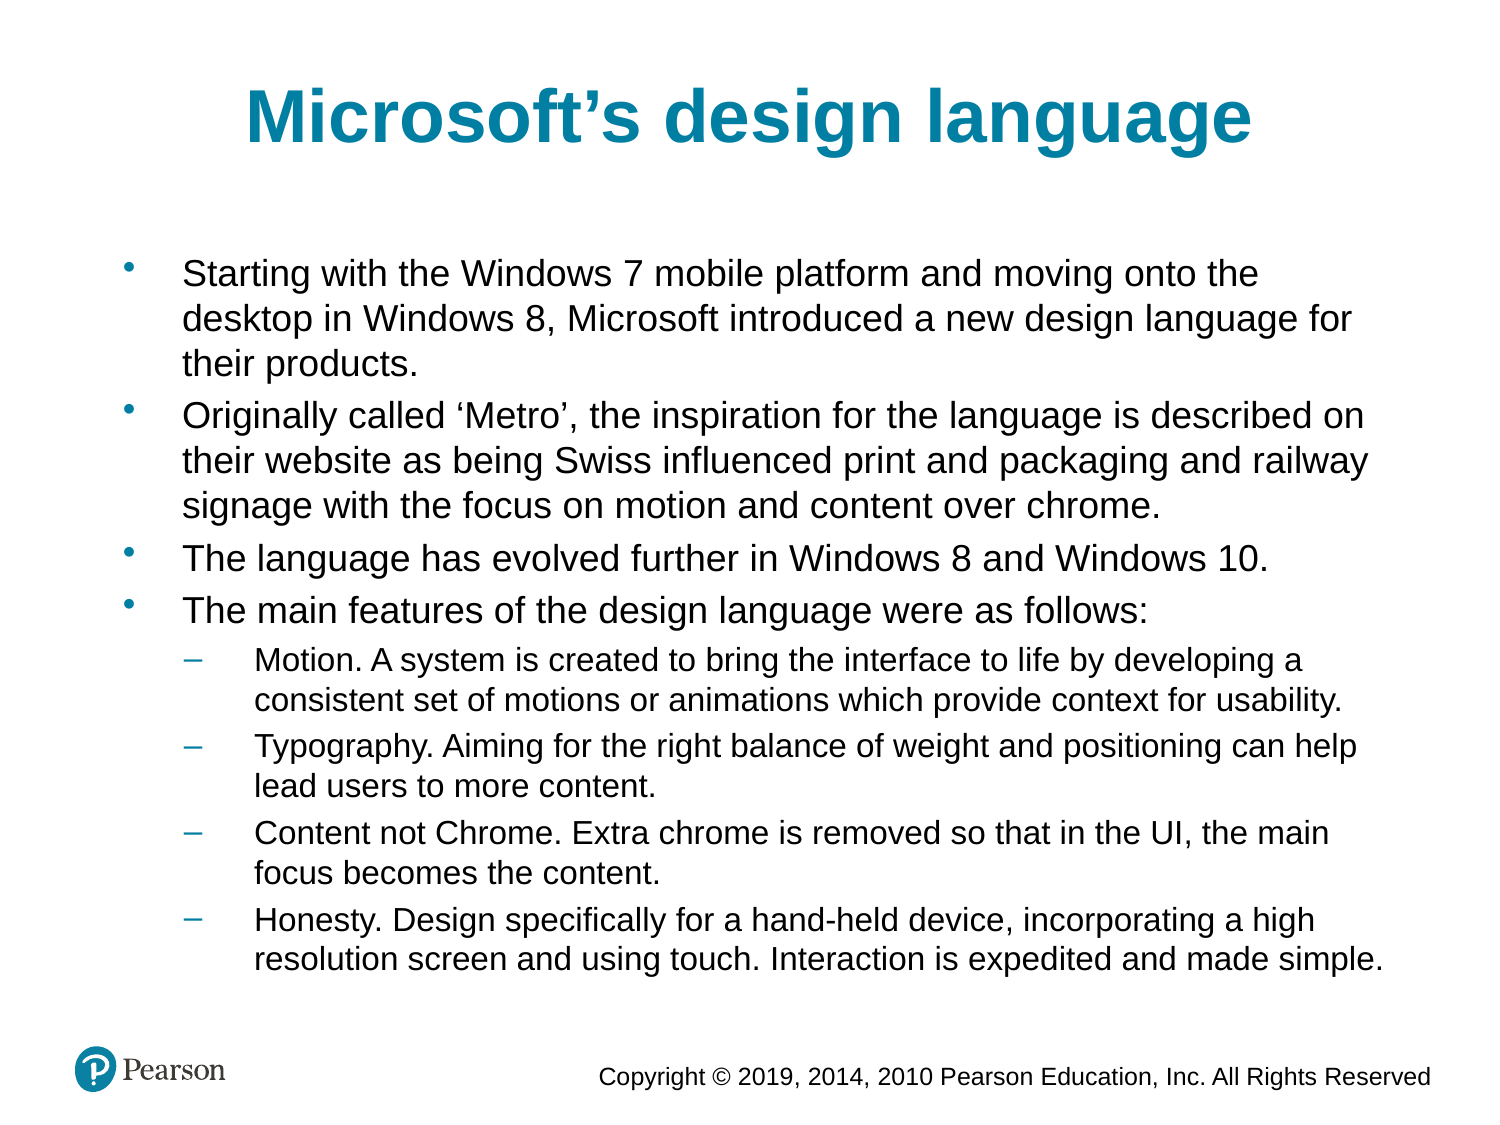

Microsoft’s design language
Starting with the Windows 7 mobile platform and moving onto the desktop in Windows 8, Microsoft introduced a new design language for their products.
Originally called ‘Metro’, the inspiration for the language is described on their website as being Swiss influenced print and packaging and railway signage with the focus on motion and content over chrome.
The language has evolved further in Windows 8 and Windows 10.
The main features of the design language were as follows:
Motion. A system is created to bring the interface to life by developing a consistent set of motions or animations which provide context for usability.
Typography. Aiming for the right balance of weight and positioning can help lead users to more content.
Content not Chrome. Extra chrome is removed so that in the UI, the main focus becomes the content.
Honesty. Design specifically for a hand-held device, incorporating a high resolution screen and using touch. Interaction is expedited and made simple.